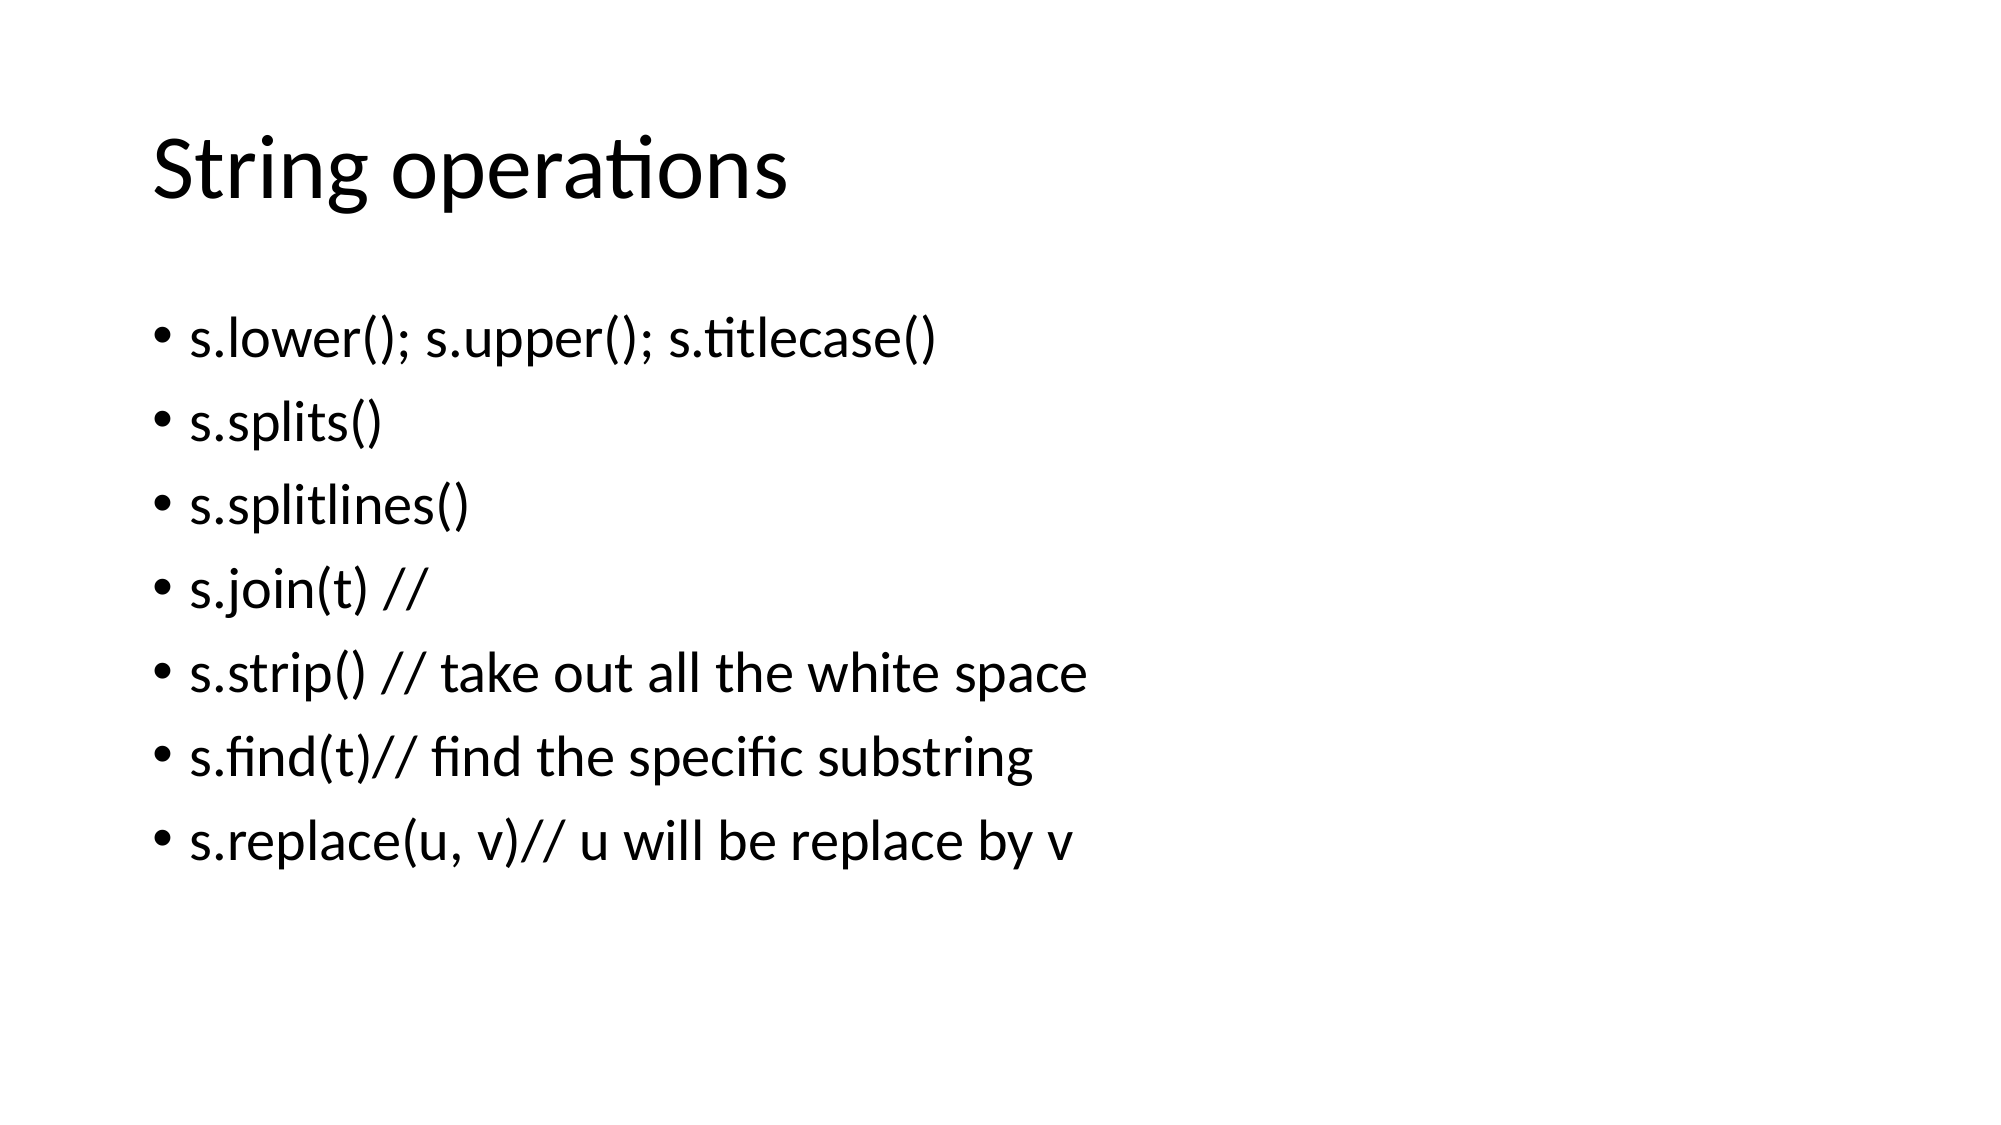

# String operations
s.lower(); s.upper(); s.titlecase()
s.splits()
s.splitlines()
s.join(t) //
s.strip() // take out all the white space
s.find(t)// find the specific substring
s.replace(u, v)// u will be replace by v